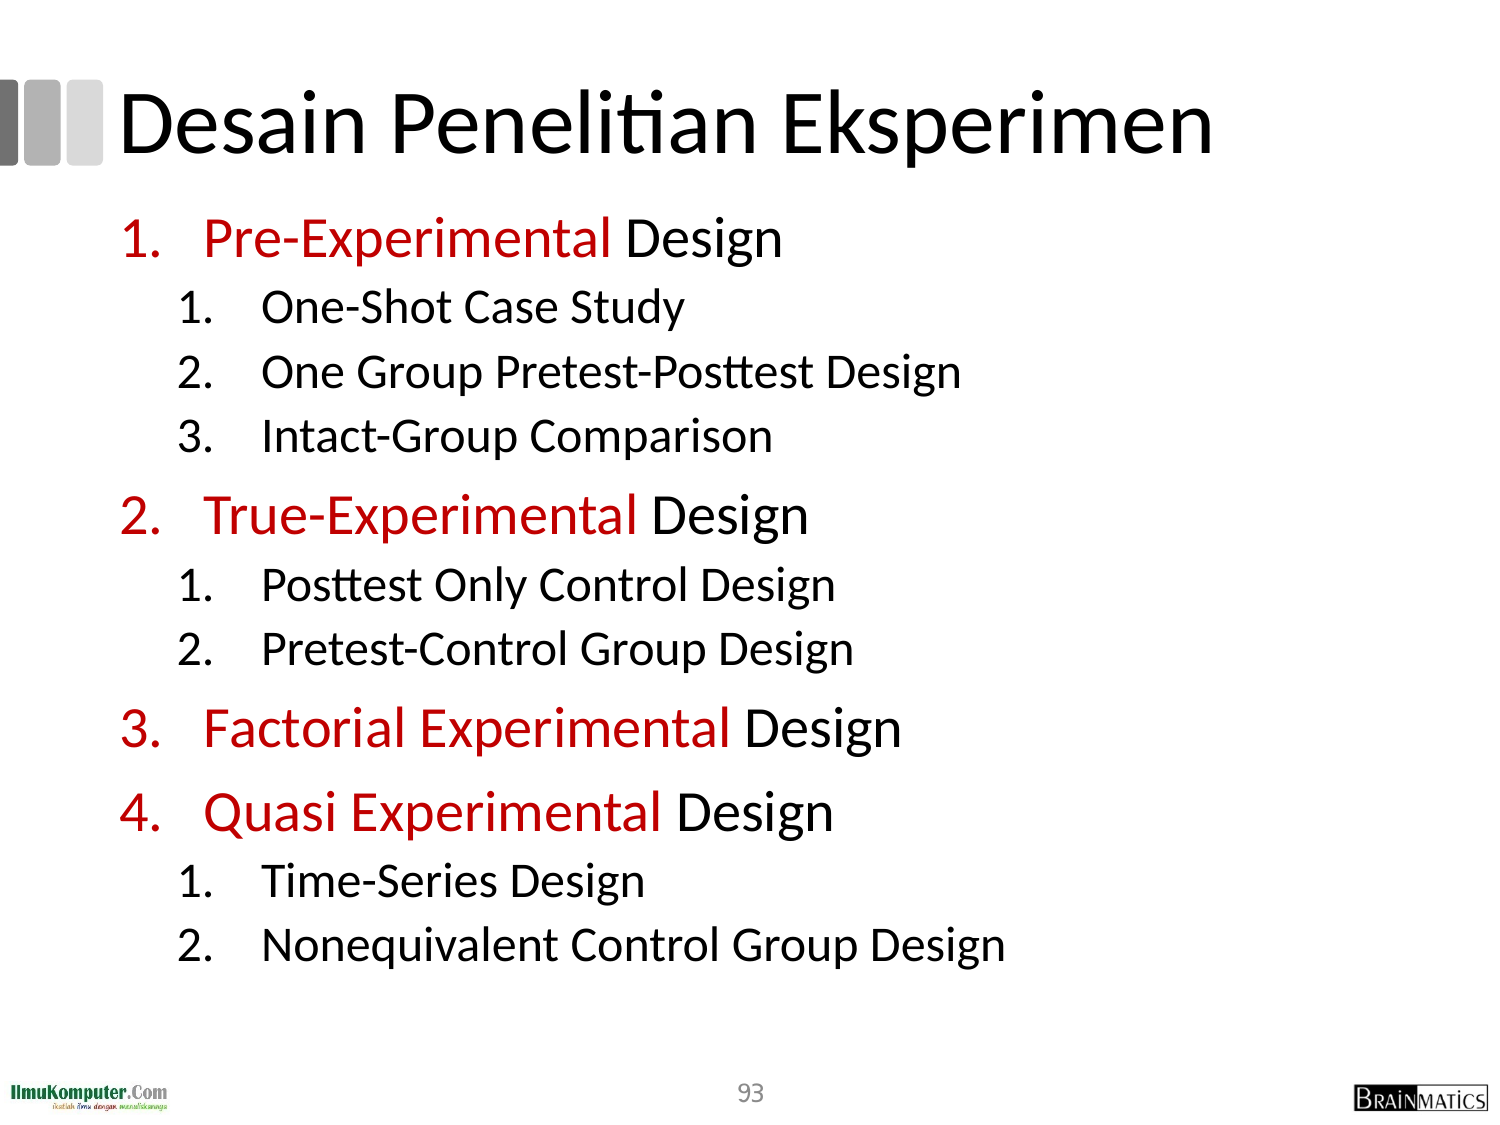

# Desain Penelitian Eksperimen
Pre-Experimental Design
One-Shot Case Study
One Group Pretest-Posttest Design
Intact-Group Comparison
True-Experimental Design
Posttest Only Control Design
Pretest-Control Group Design
Factorial Experimental Design
Quasi Experimental Design
Time-Series Design
Nonequivalent Control Group Design
93